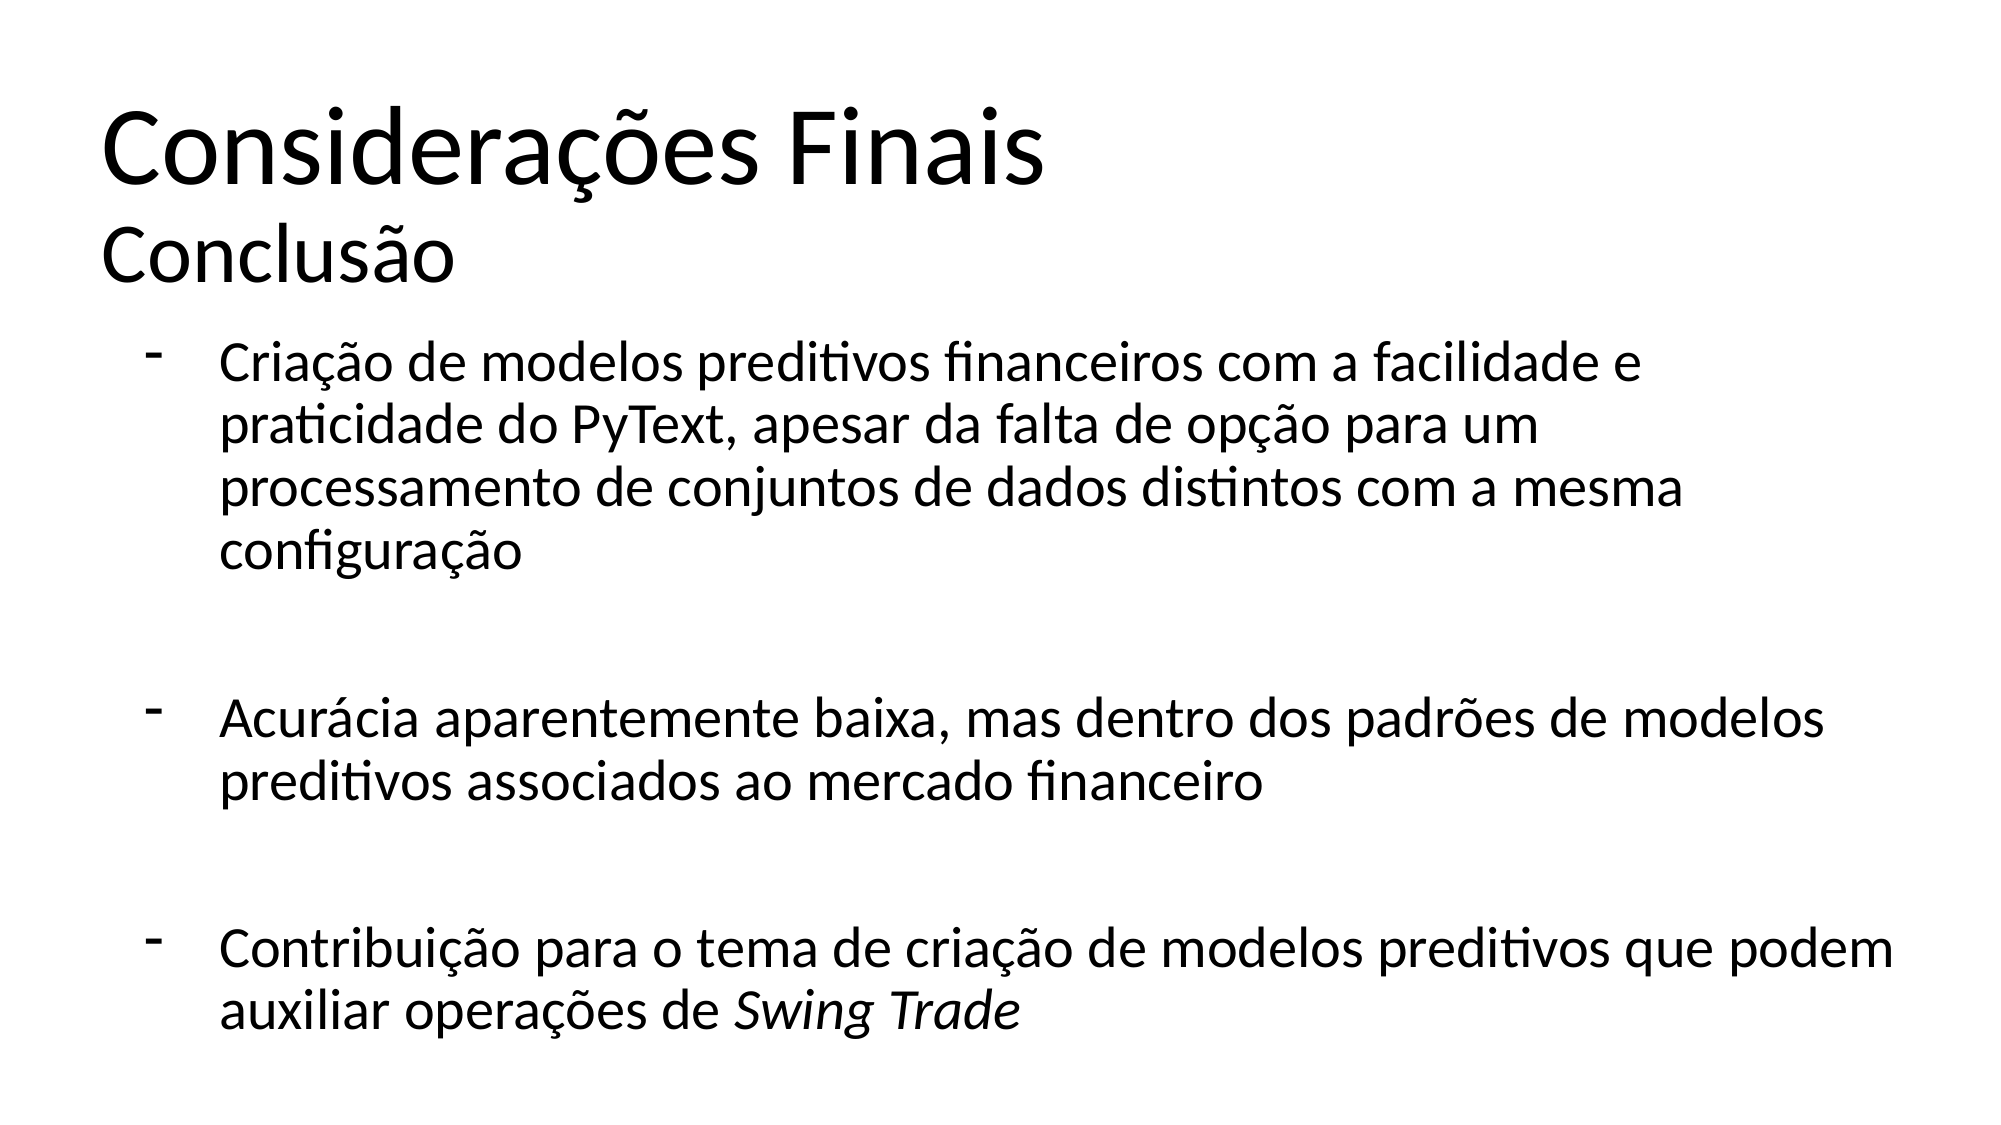

# Considerações Finais Conclusão
Criação de modelos preditivos financeiros com a facilidade e praticidade do PyText, apesar da falta de opção para um processamento de conjuntos de dados distintos com a mesma configuração

Acurácia aparentemente baixa, mas dentro dos padrões de modelos preditivos associados ao mercado financeiro

Contribuição para o tema de criação de modelos preditivos que podem auxiliar operações de Swing Trade